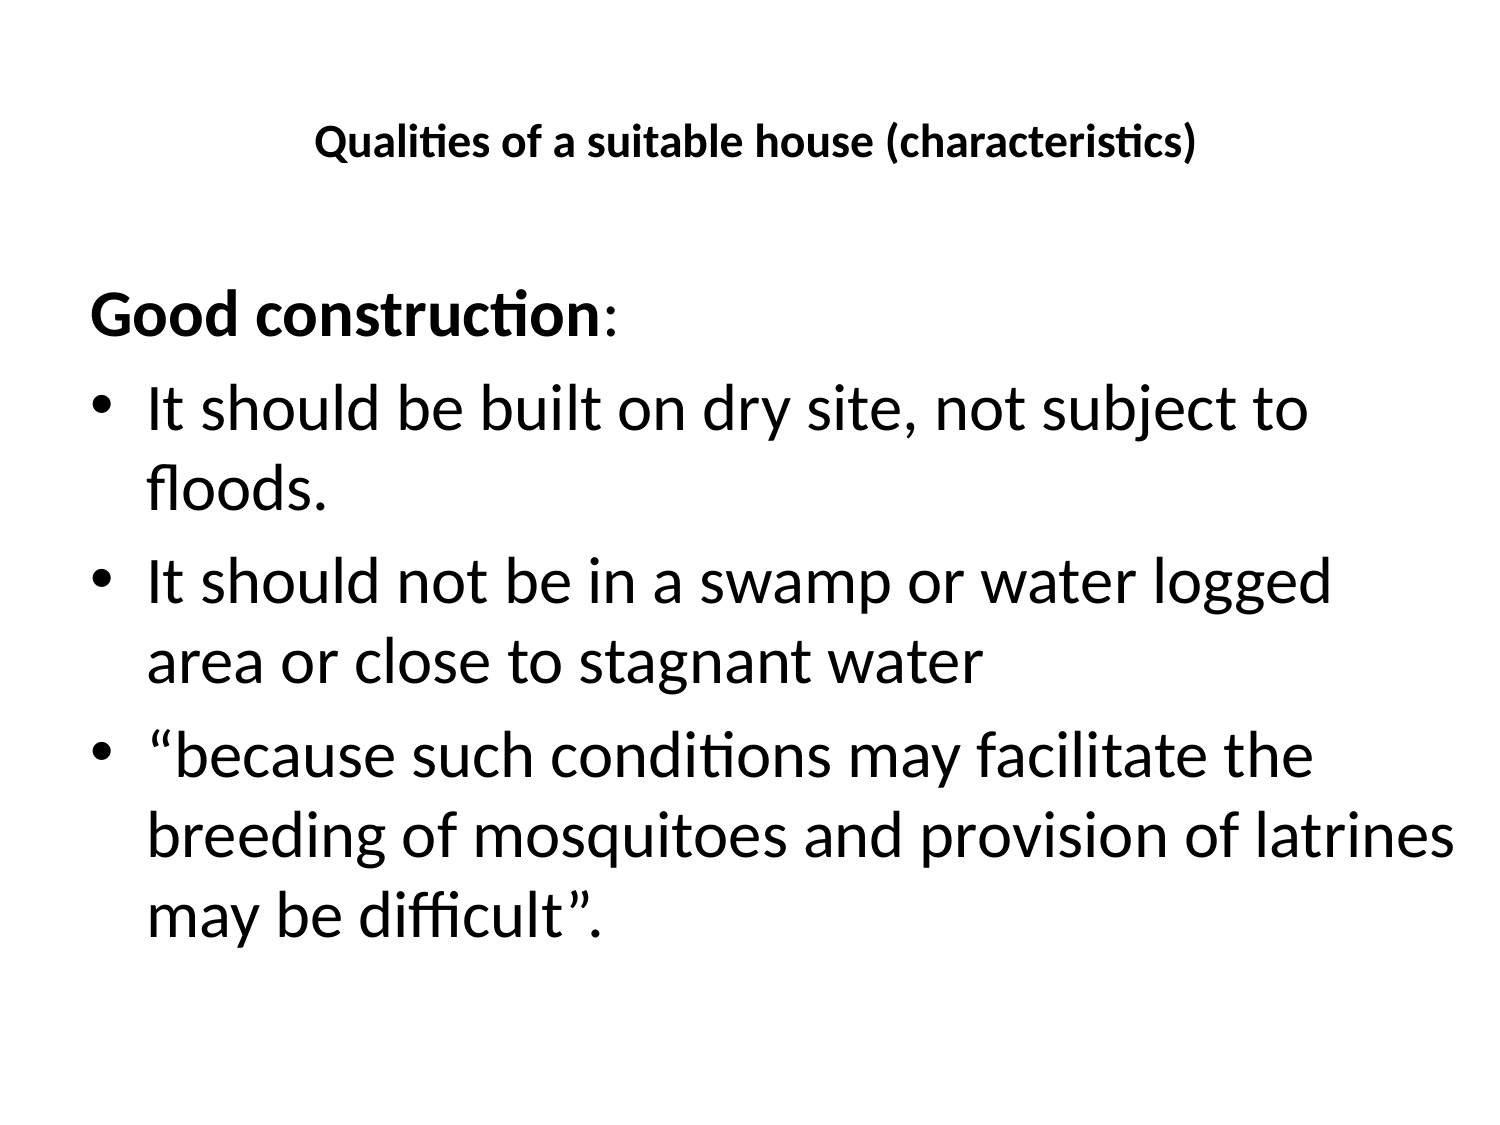

# Qualities of a suitable house (characteristics)
Good construction:
It should be built on dry site, not subject to floods.
It should not be in a swamp or water logged area or close to stagnant water
“because such conditions may facilitate the breeding of mosquitoes and provision of latrines may be difficult”.